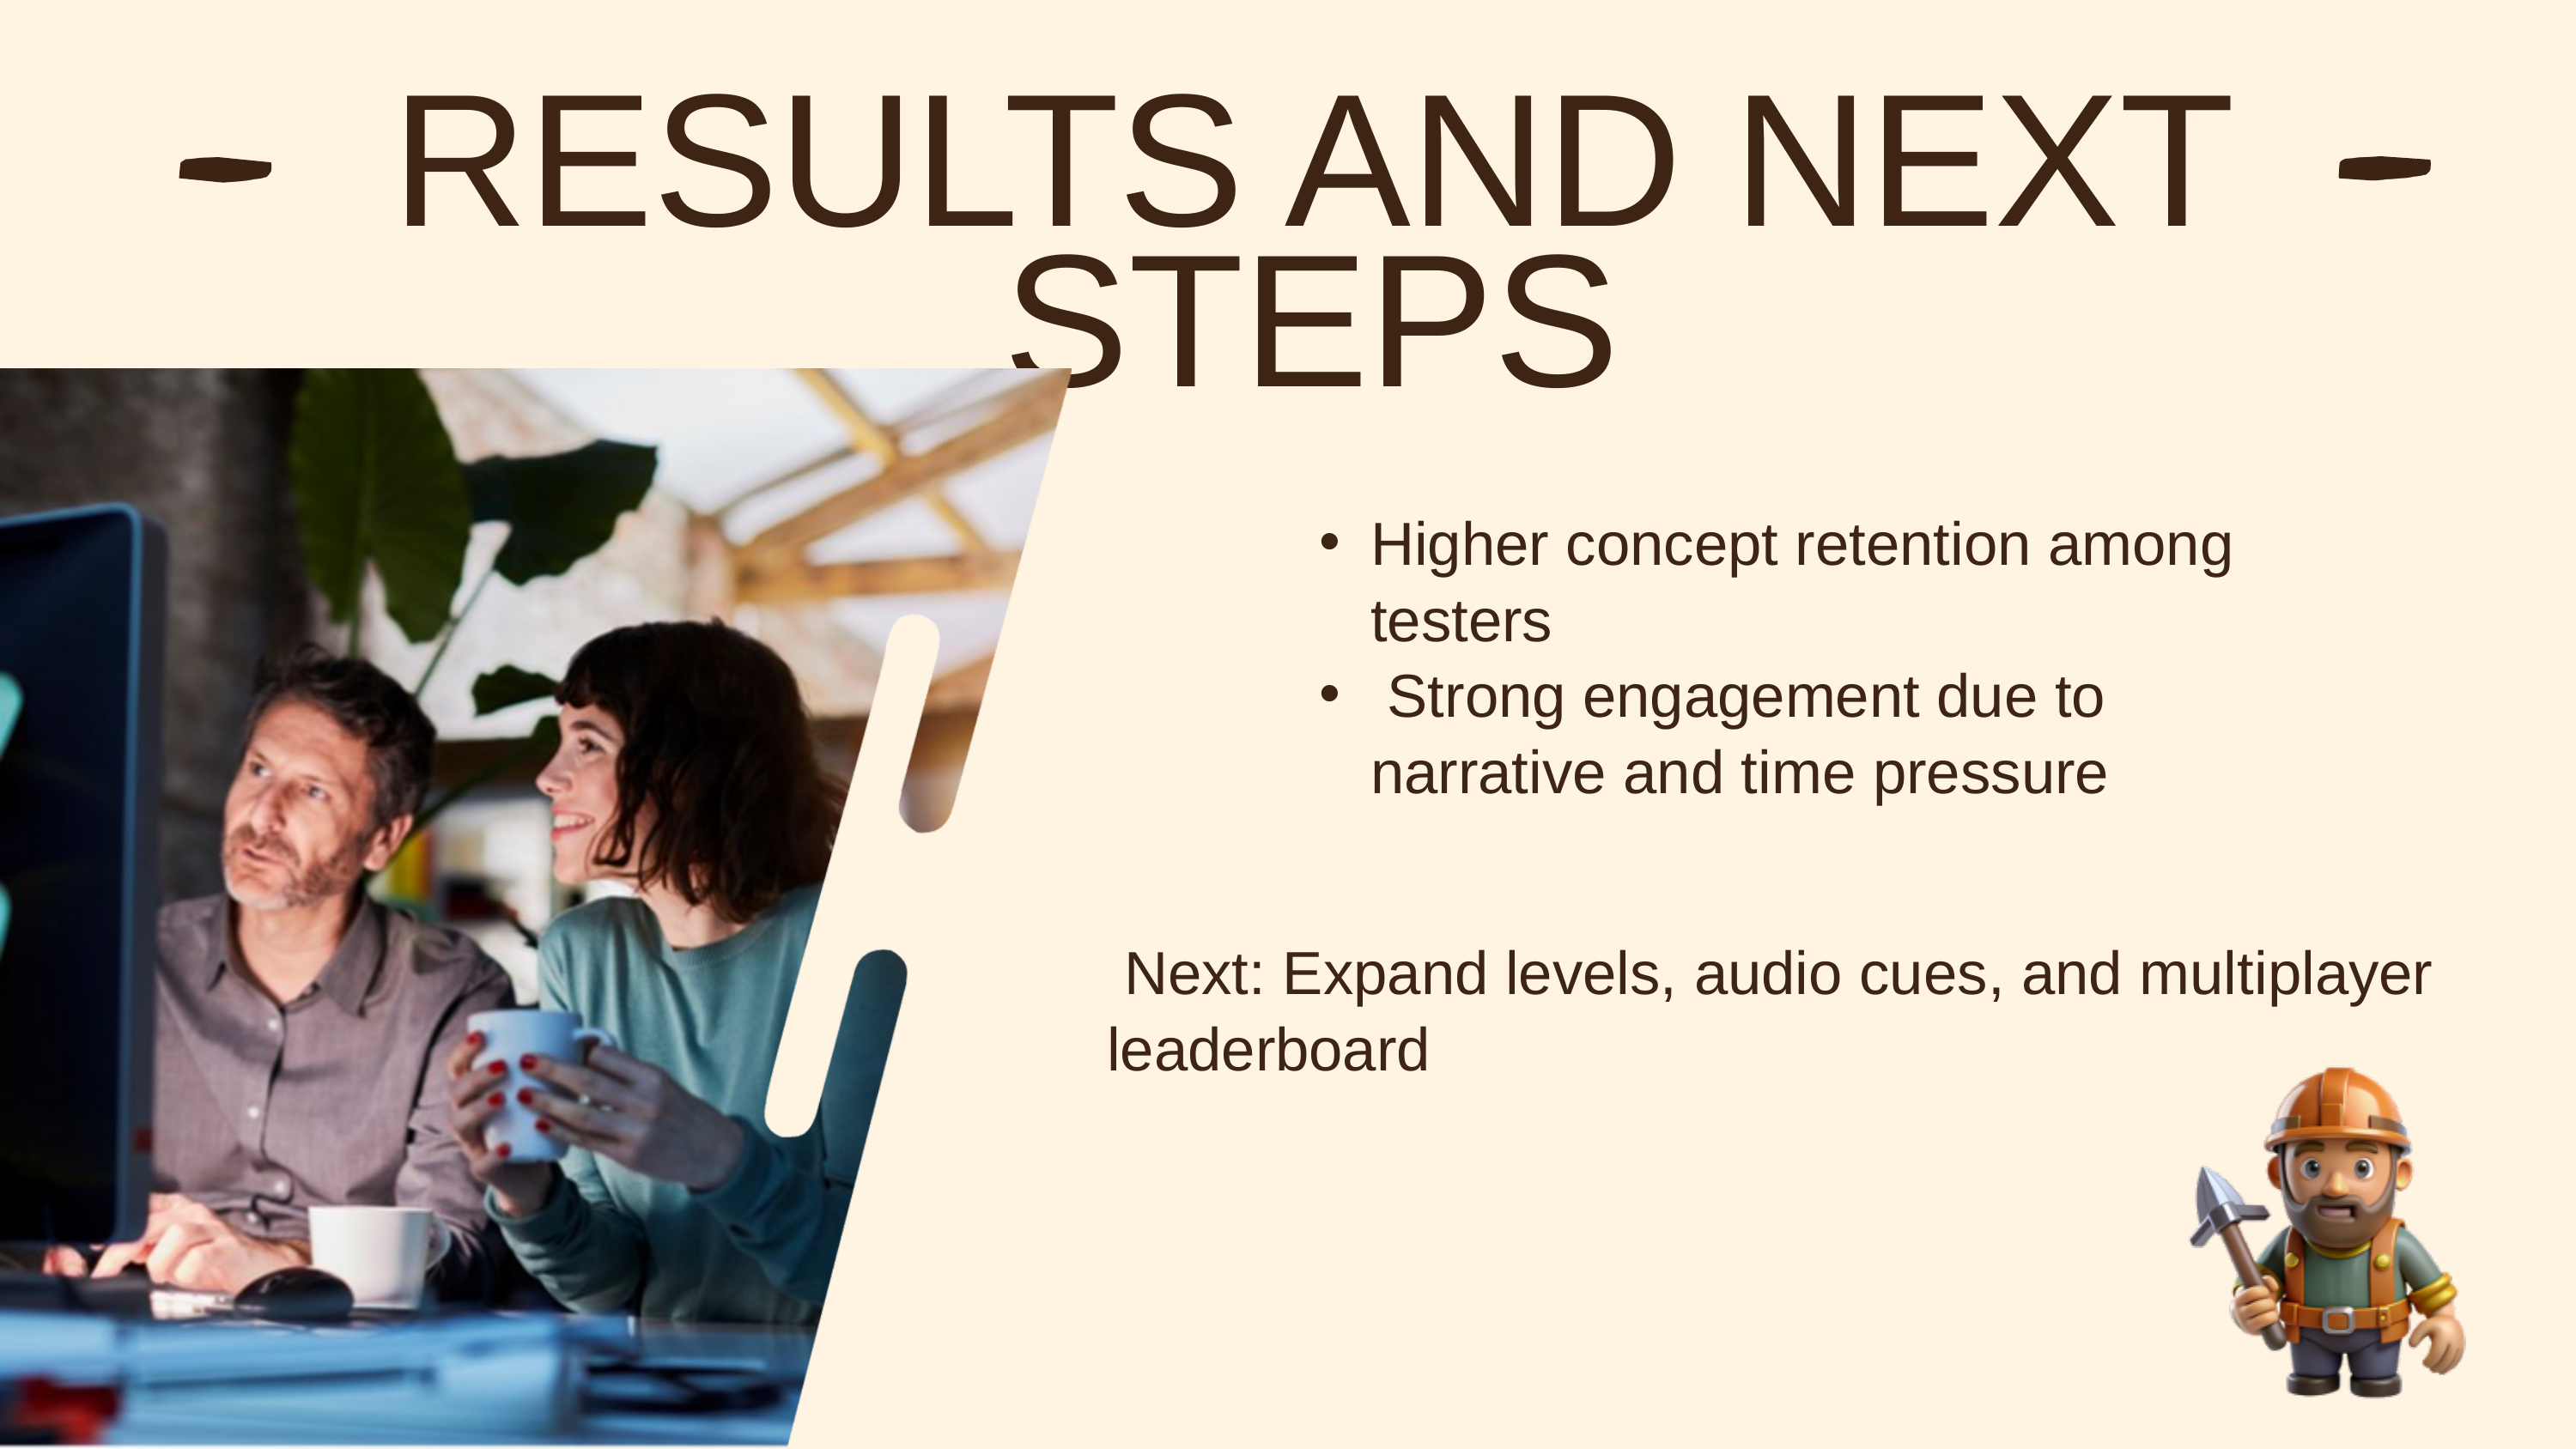

RESULTS AND NEXT STEPS

Higher concept retention among testers
 Strong engagement due to narrative and time pressure
 Next: Expand levels, audio cues, and multiplayer leaderboard